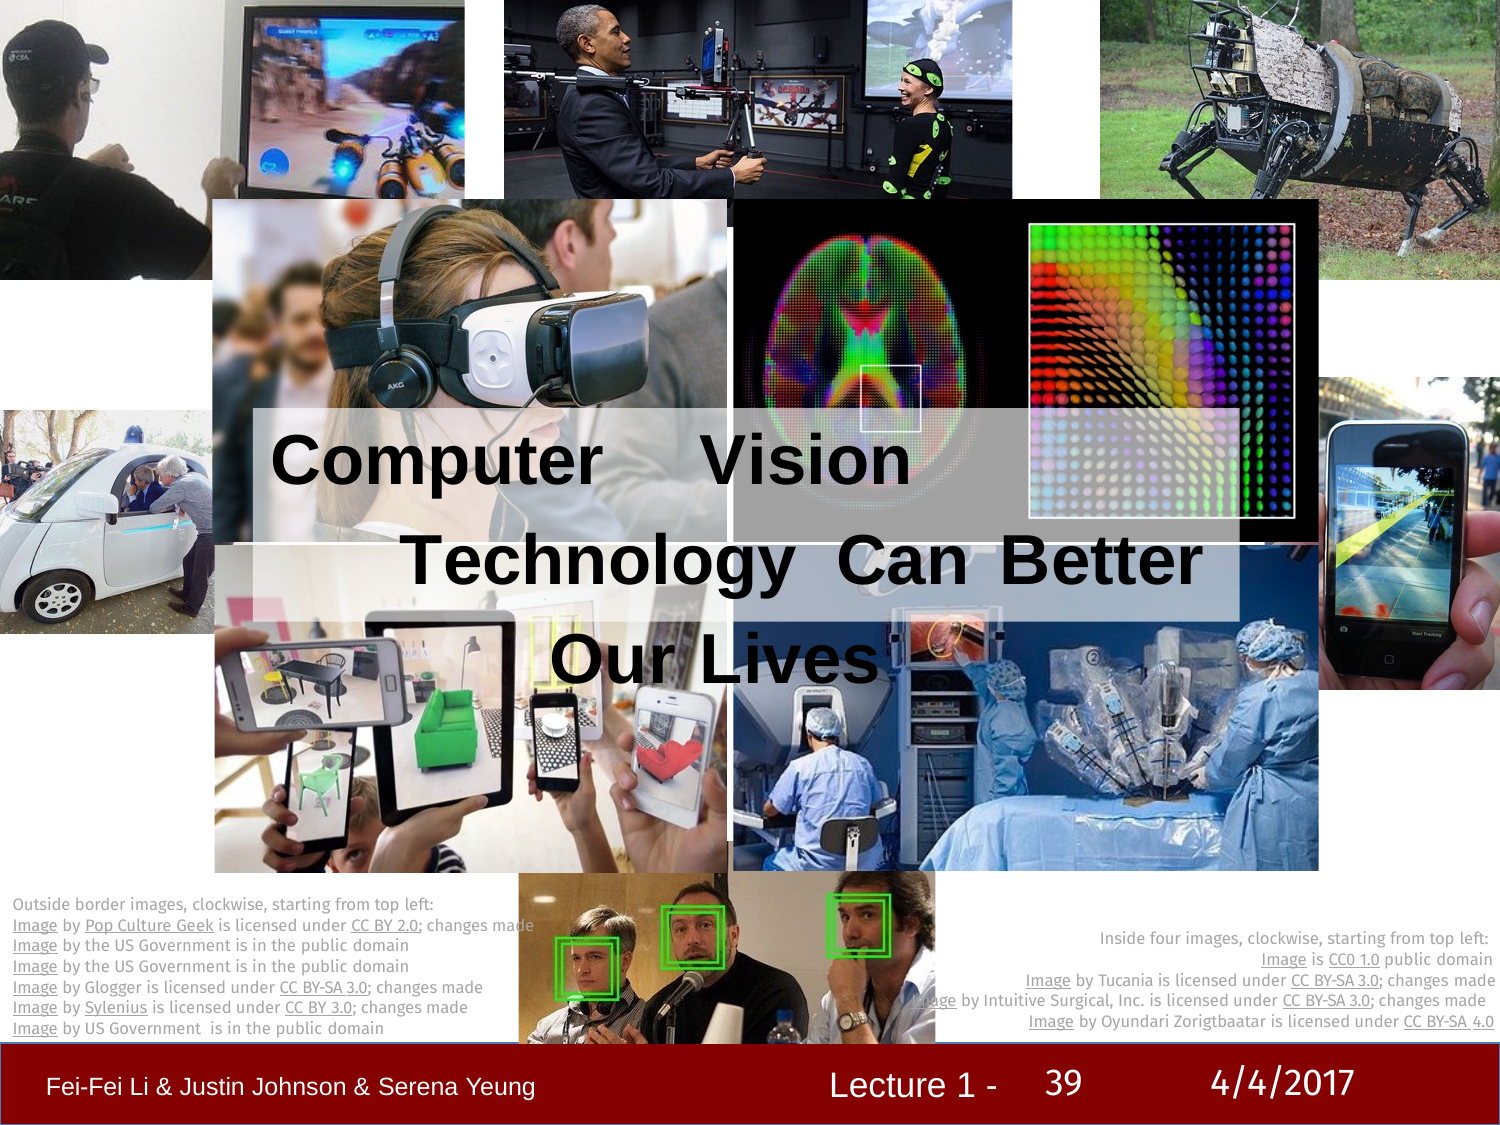

# Computer	Vision	Technology  Can	Better	Our	Lives

Outside border images, clockwise, starting from top left:
Image by Pop Culture Geek is licensed under CC BY 2.0; changes made  Image by the US Government is in the public domain
Image by the US Government is in the public domain
Image by Glogger is licensed under CC BY-SA 3.0; changes made  Image by Sylenius is licensed under CC BY 3.0; changes made  Image by US Government  is in the public domain
Inside four images, clockwise, starting from top left:
Image is CC0 1.0 public domain  Image by Tucania is licensed under CC BY-SA 3.0; changes made
Image by Intuitive Surgical, Inc. is licensed under CC BY-SA 3.0; changes made  Image by Oyundari Zorigtbaatar is licensed under CC BY-SA 4.0
39
4/4/2017
Lecture 1 -
Fei-Fei Li & Justin Johnson & Serena Yeung